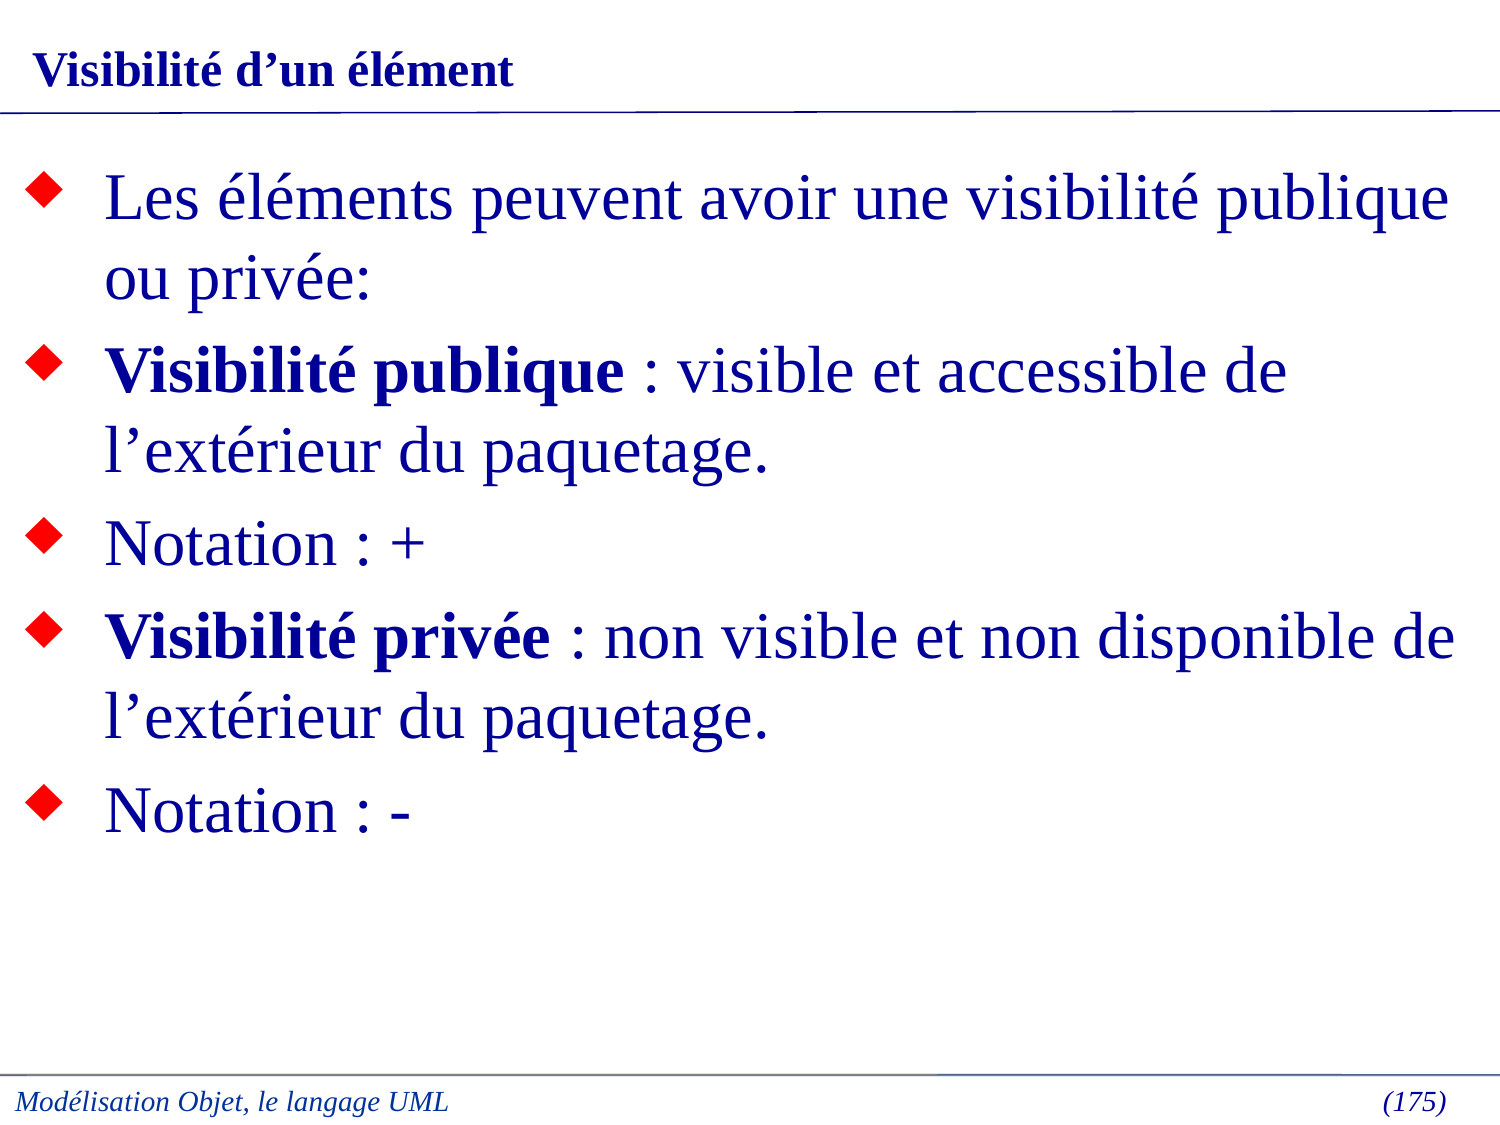

# Visibilité d’un élément
Les éléments peuvent avoir une visibilité publique ou privée:
Visibilité publique : visible et accessible de l’extérieur du paquetage.
Notation : +
Visibilité privée : non visible et non disponible de l’extérieur du paquetage.
Notation : -
Modélisation Objet, le langage UML
 (175)